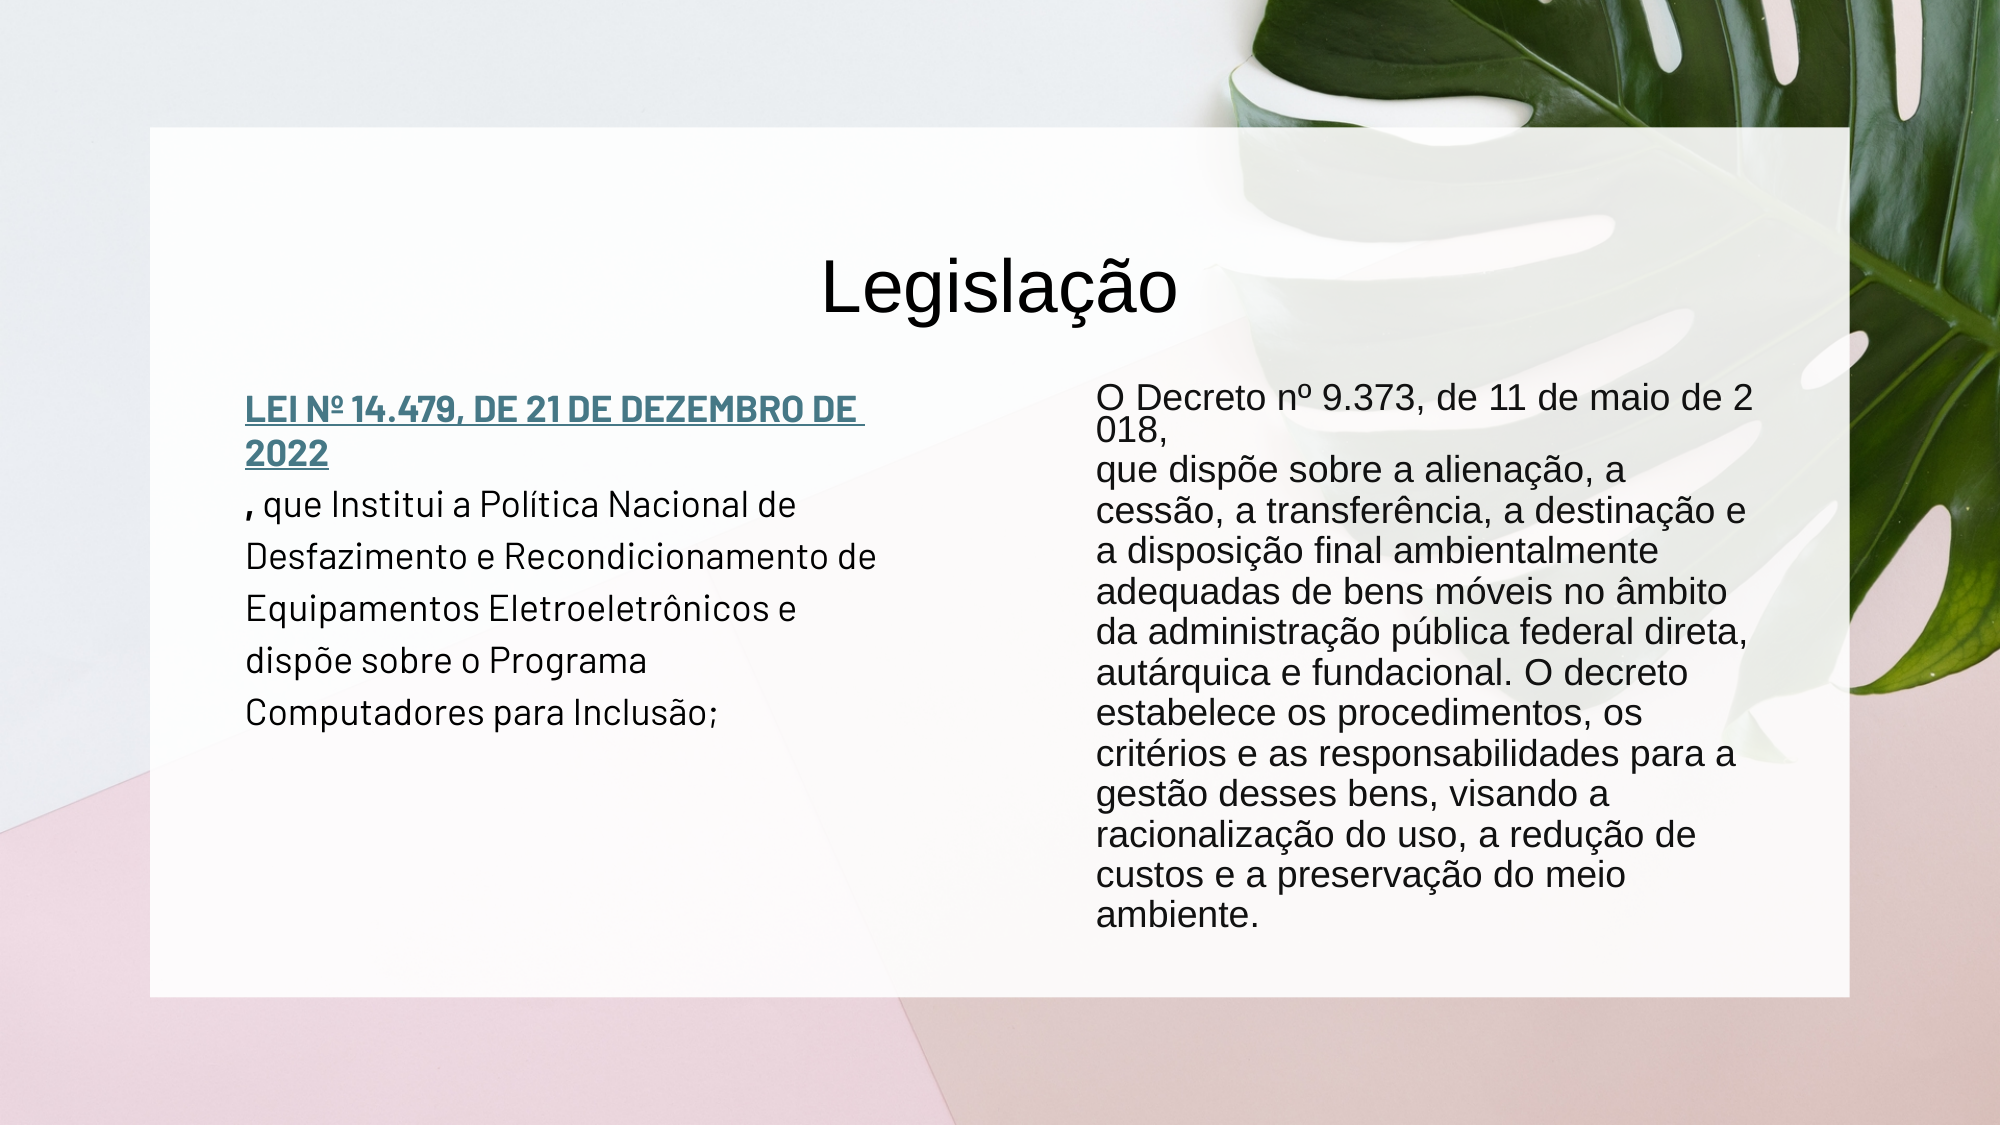

# Legislação
O Decreto nº 9.373, de 11 de maio de 2018, que dispõe sobre a alienação, a cessão, a transferência, a destinação e a disposição final ambientalmente adequadas de bens móveis no âmbito da administração pública federal direta, autárquica e fundacional. O decreto estabelece os procedimentos, os critérios e as responsabilidades para a gestão desses bens, visando a racionalização do uso, a redução de custos e a preservação do meio ambiente.
LEI Nº 14.479, DE 21 DE DEZEMBRO DE 2022, que Institui a Política Nacional de Desfazimento e Recondicionamento de Equipamentos Eletroeletrônicos e dispõe sobre o Programa Computadores para Inclusão;